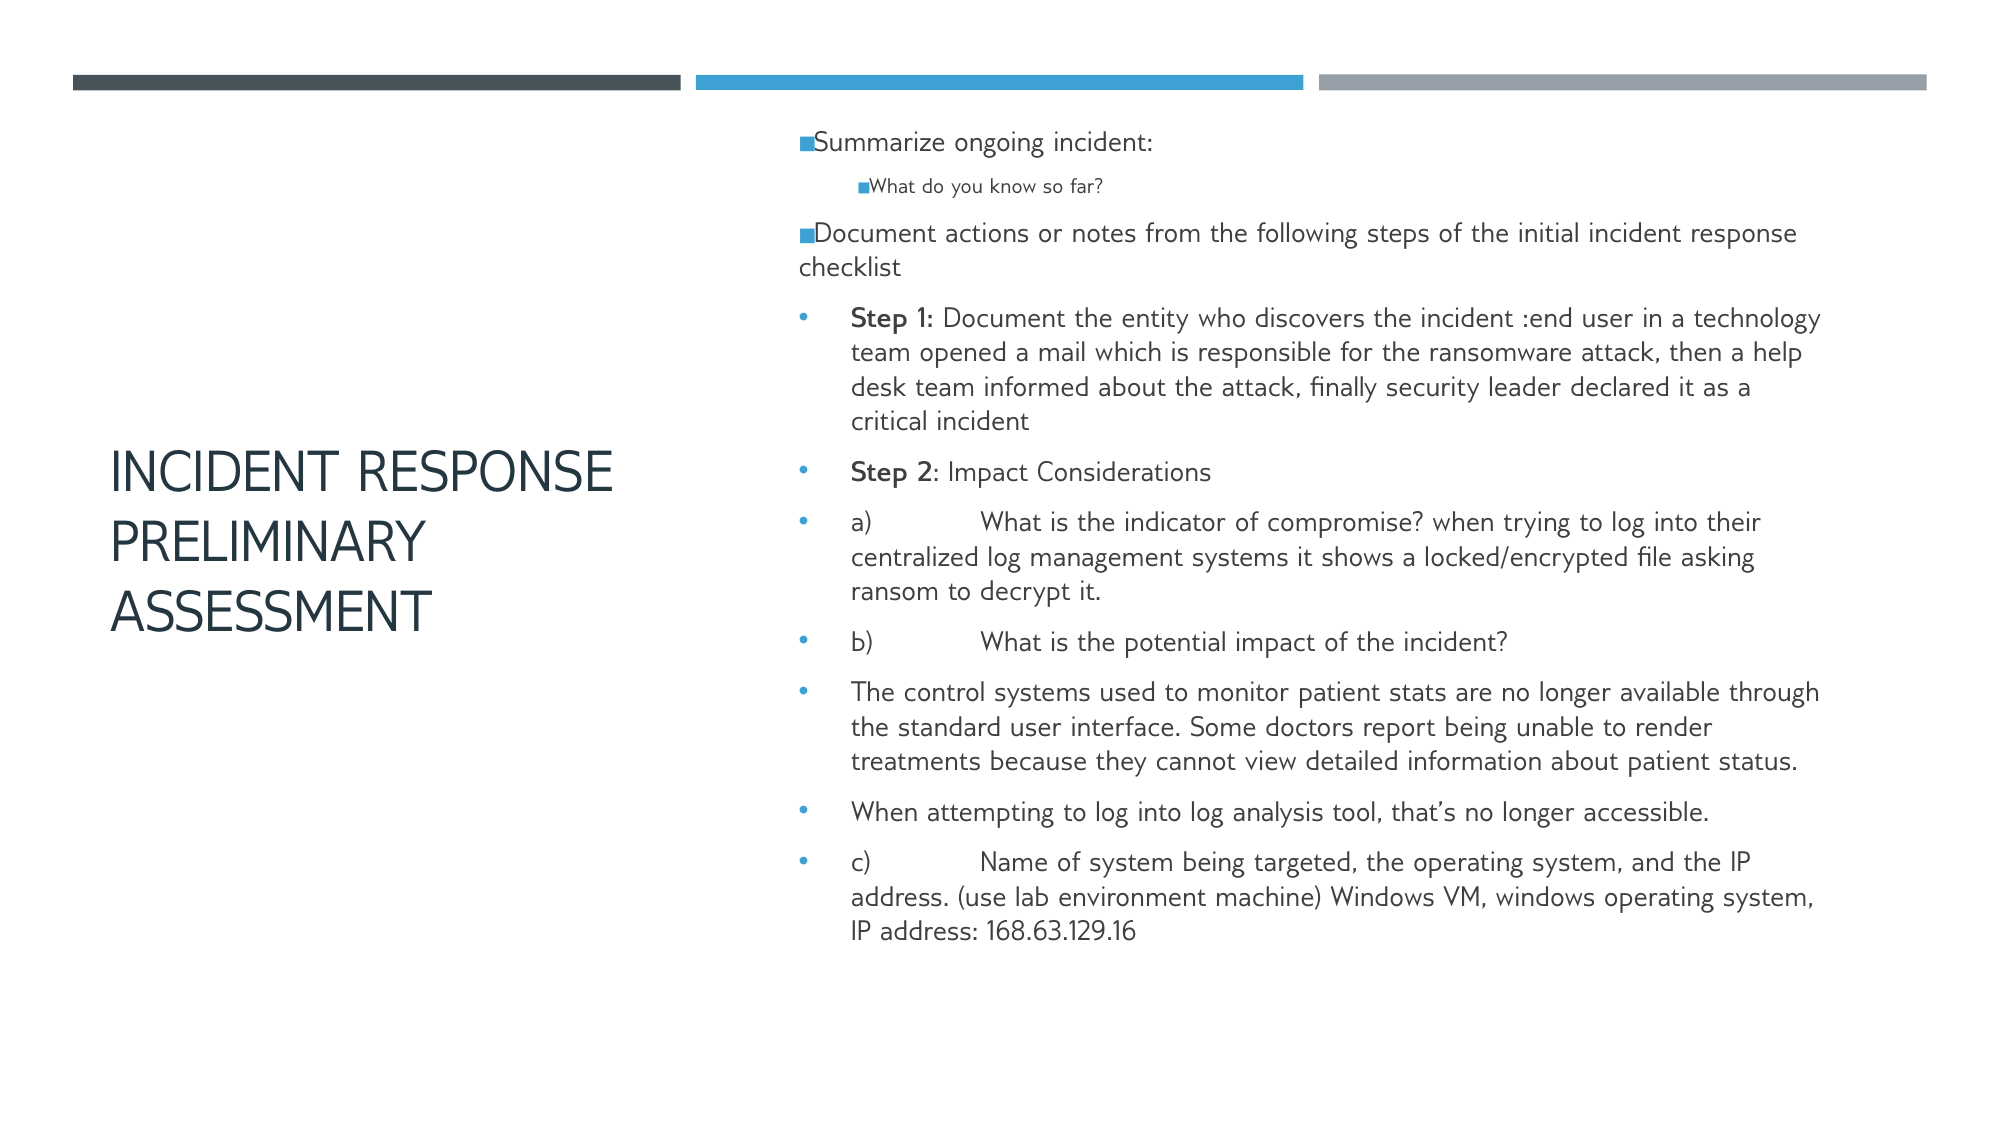

# INCIDENT RESPONSE PRELIMINARY ASSESSMENT
Summarize ongoing incident:
What do you know so far?
Document actions or notes from the following steps of the initial incident response checklist
Step 1: Document the entity who discovers the incident :end user in a technology team opened a mail which is responsible for the ransomware attack, then a help desk team informed about the attack, finally security leader declared it as a critical incident
Step 2: Impact Considerations
a)	What is the indicator of compromise? when trying to log into their centralized log management systems it shows a locked/encrypted file asking ransom to decrypt it.
b)	What is the potential impact of the incident?
The control systems used to monitor patient stats are no longer available through the standard user interface. Some doctors report being unable to render treatments because they cannot view detailed information about patient status.
When attempting to log into log analysis tool, that’s no longer accessible.
c)	Name of system being targeted, the operating system, and the IP address. (use lab environment machine) Windows VM, windows operating system, IP address: 168.63.129.16